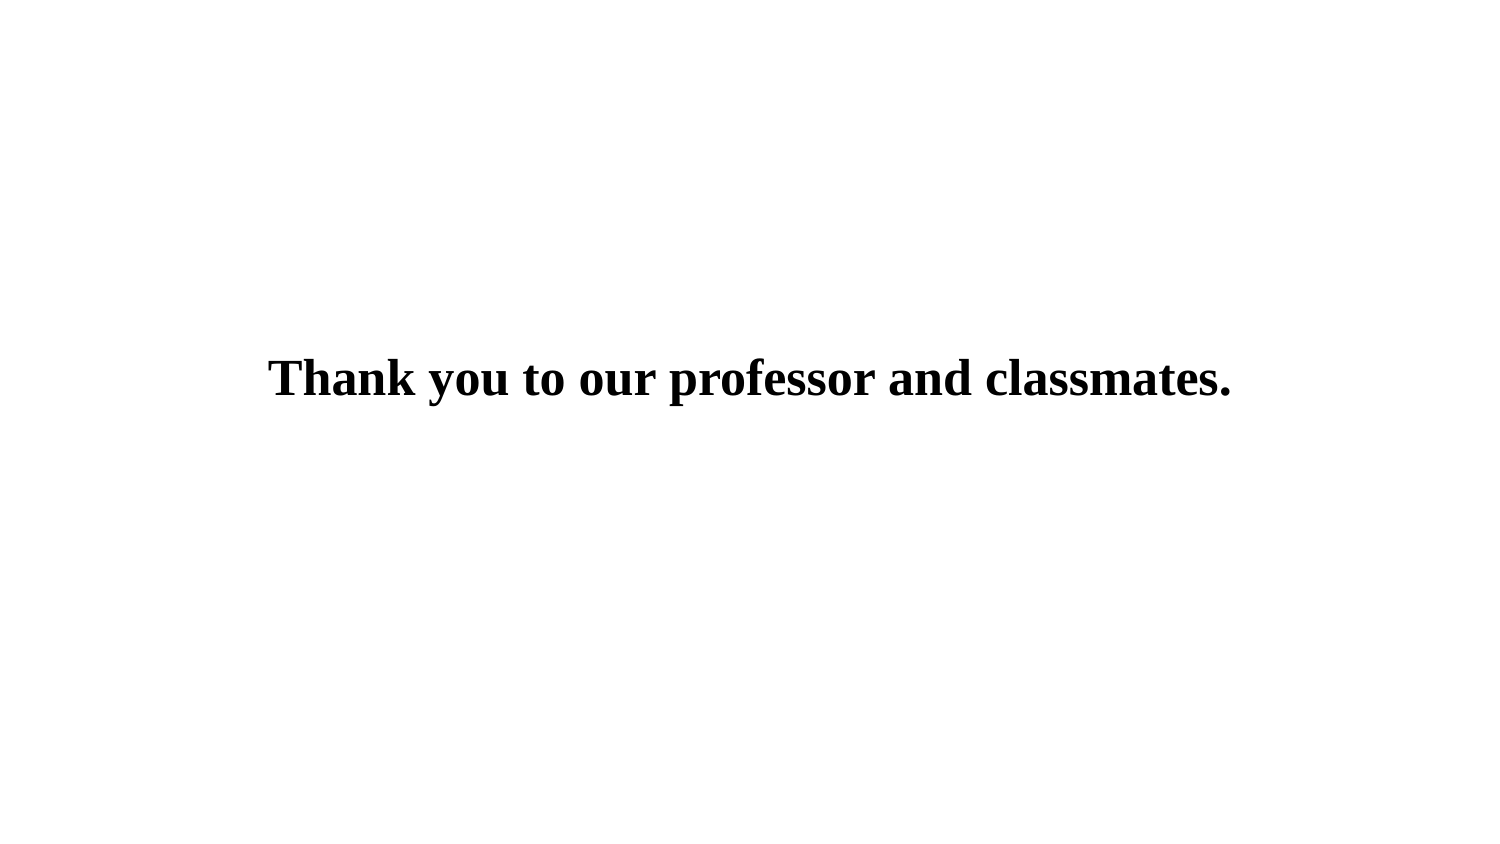

Thank you to our professor and classmates.